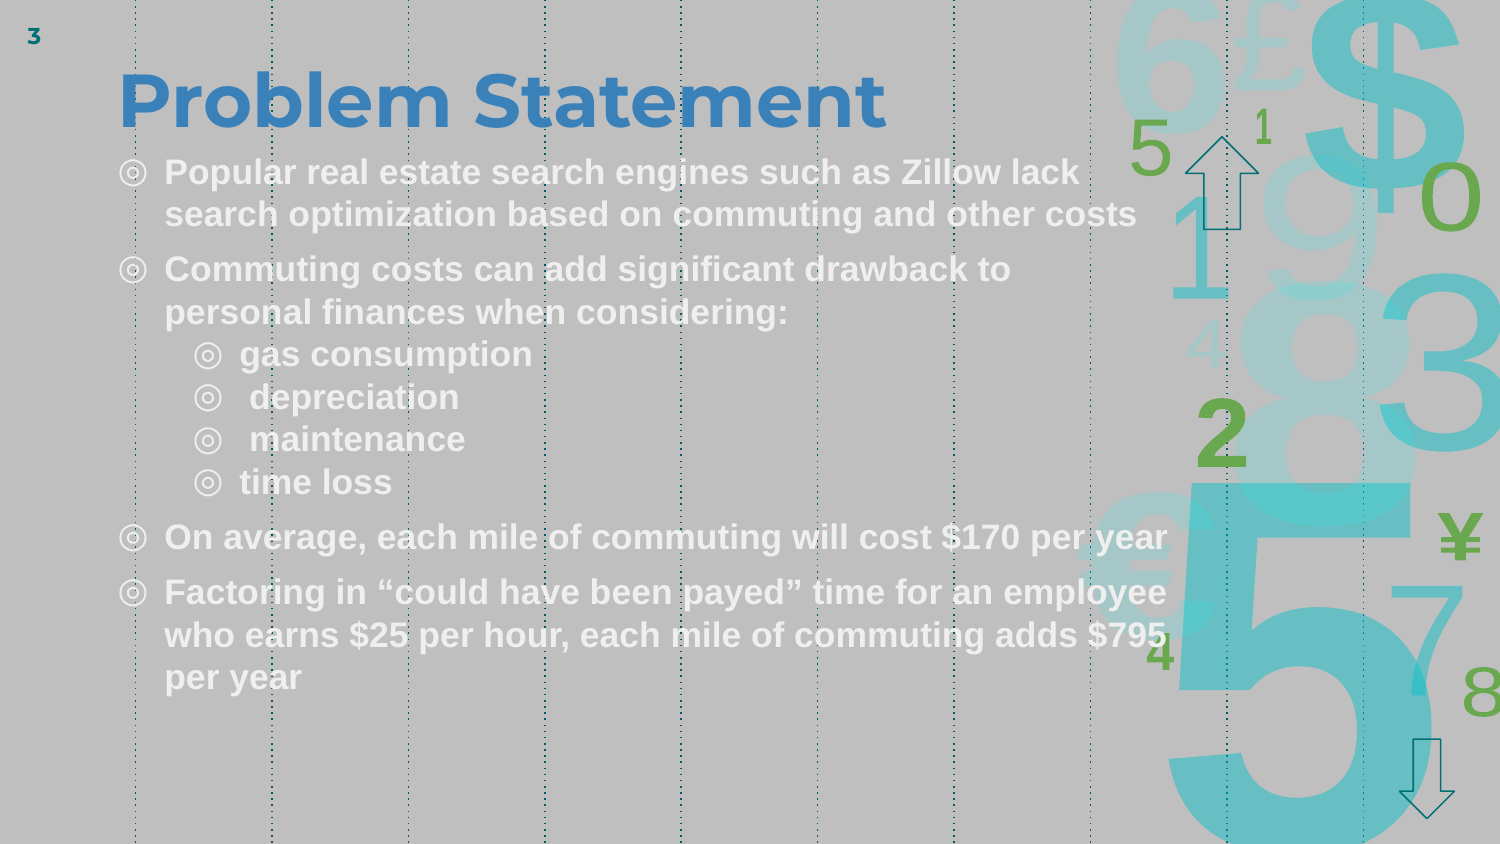

3
Problem Statement
Popular real estate search engines such as Zillow lack search optimization based on commuting and other costs
Commuting costs can add significant drawback to personal finances when considering:
gas consumption
 depreciation
 maintenance
time loss
On average, each mile of commuting will cost $170 per year
Factoring in “could have been payed” time for an employee who earns $25 per hour, each mile of commuting adds $795 per year